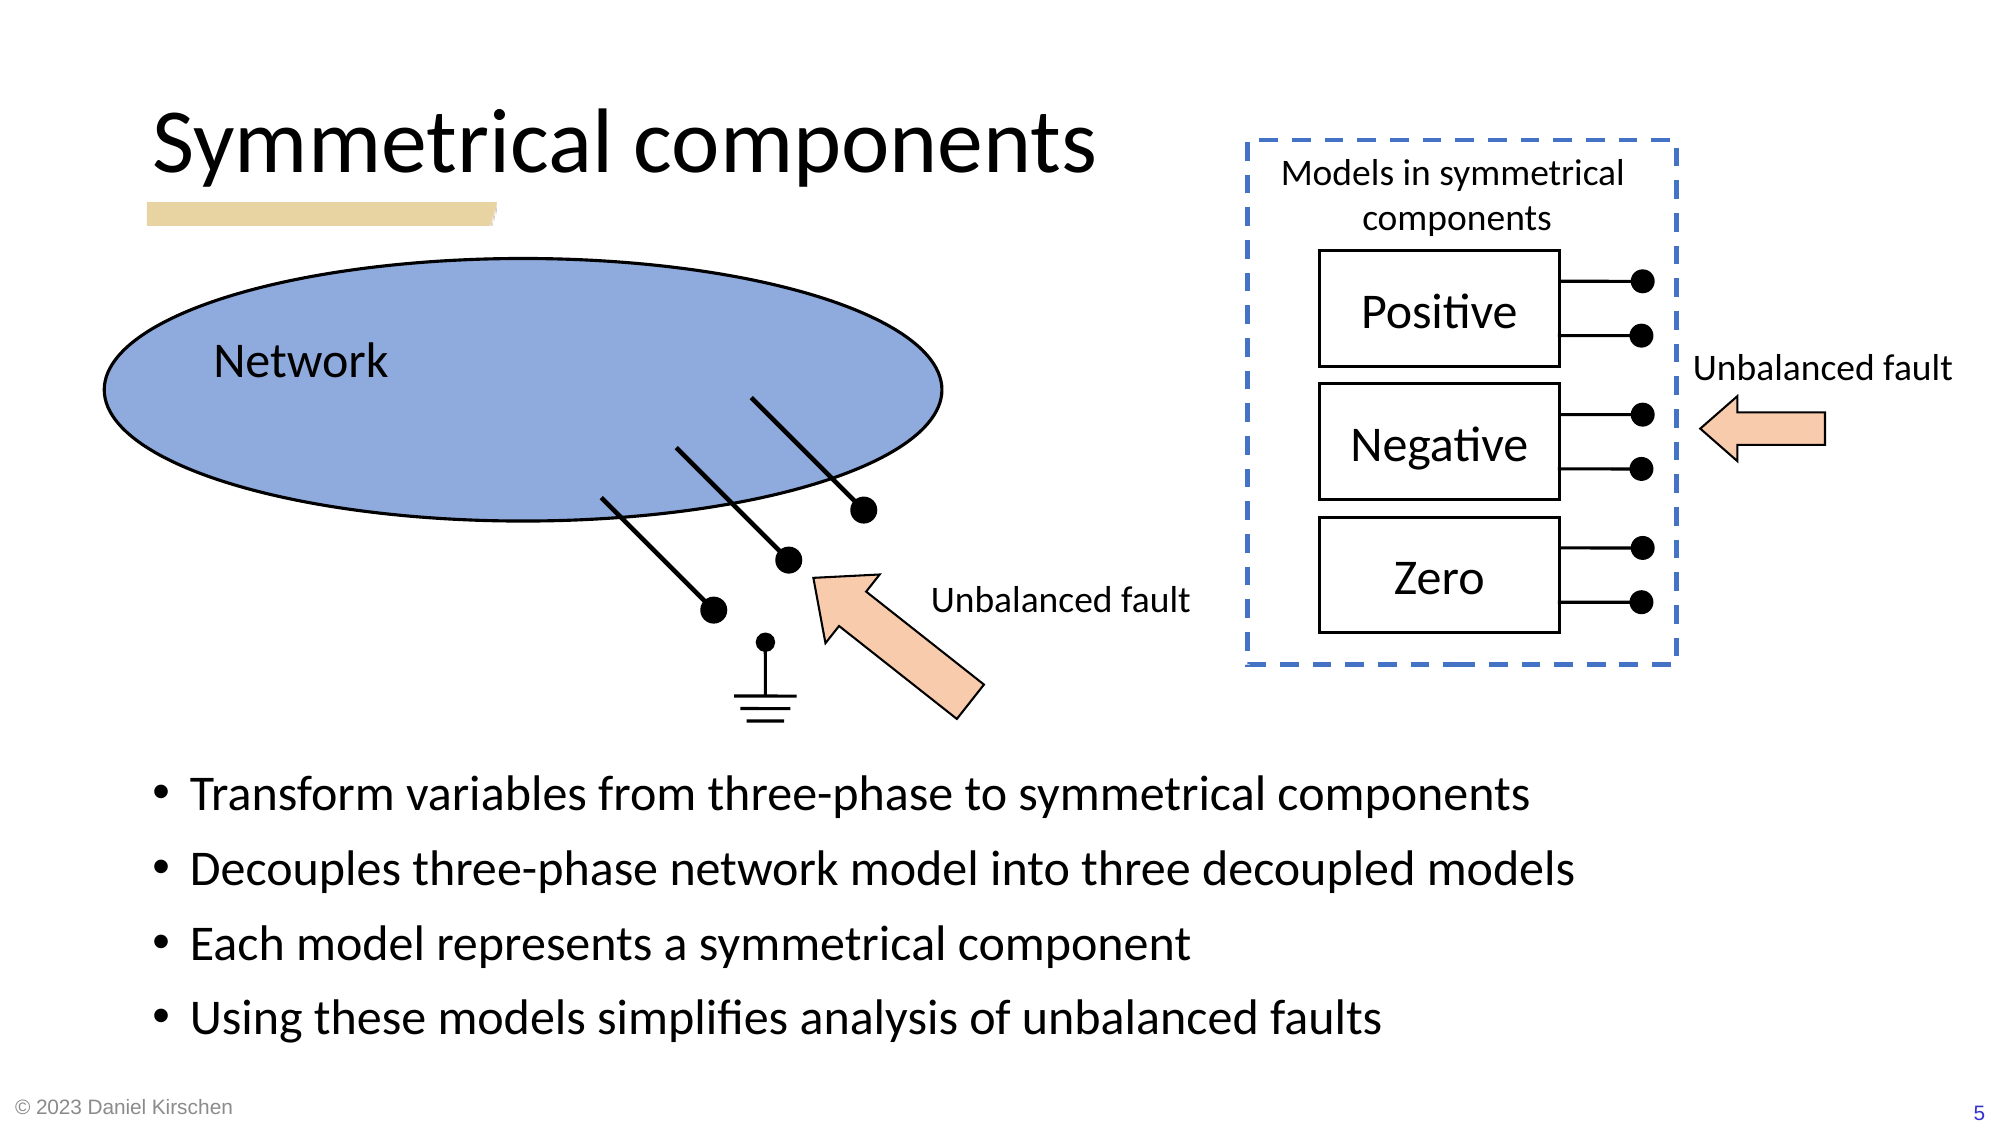

# Symmetrical components
Models in symmetrical
components

Positive

Unbalanced fault
Negative

Zero

Network
Unbalanced fault

Transform variables from three-phase to symmetrical components
Decouples three-phase network model into three decoupled models
Each model represents a symmetrical component
Using these models simplifies analysis of unbalanced faults

© 2023 Daniel Kirschen
5